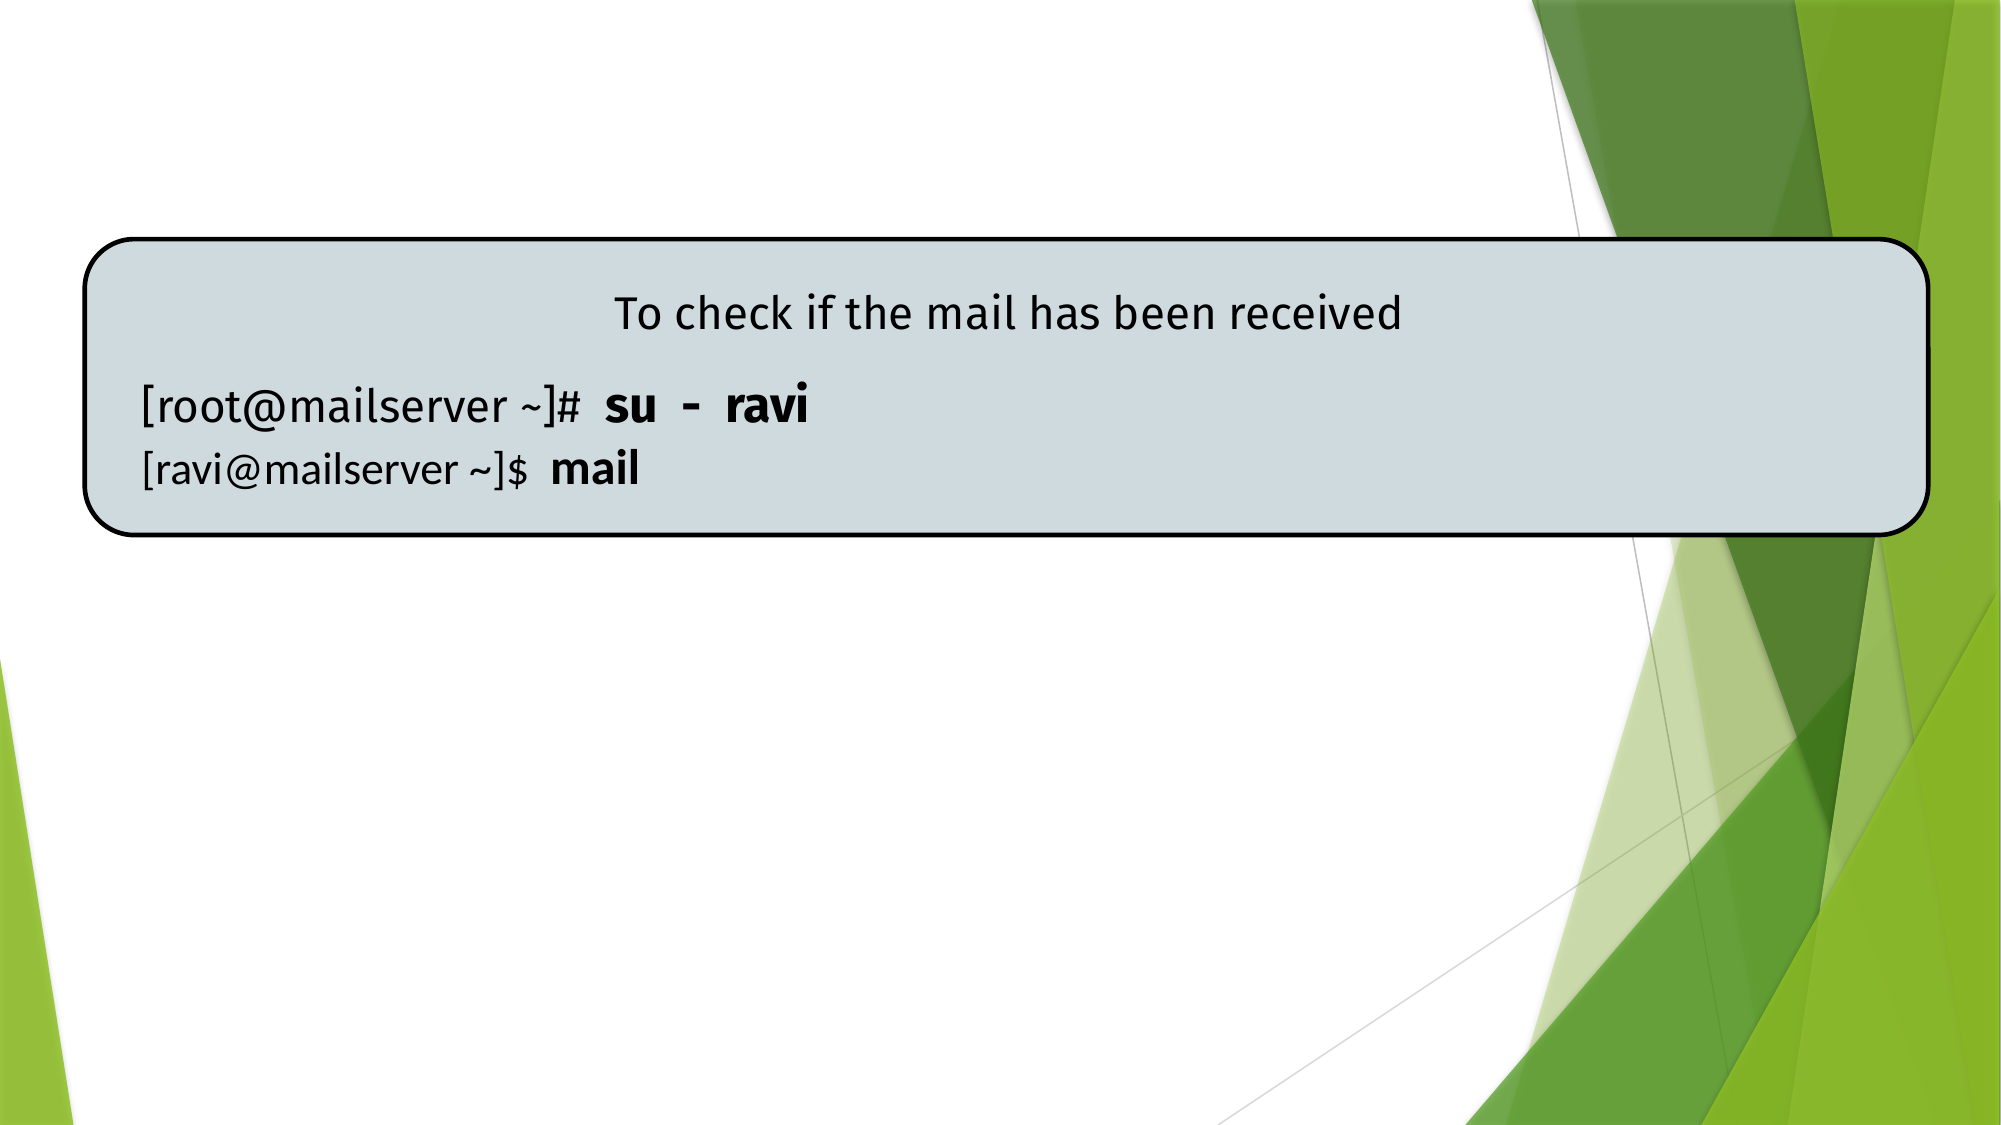

# Testing the Mail Server

To check if the mail has been received
[root@mailserver ~]#  su  -  ravi
[ravi@mailserver ~]$  mail